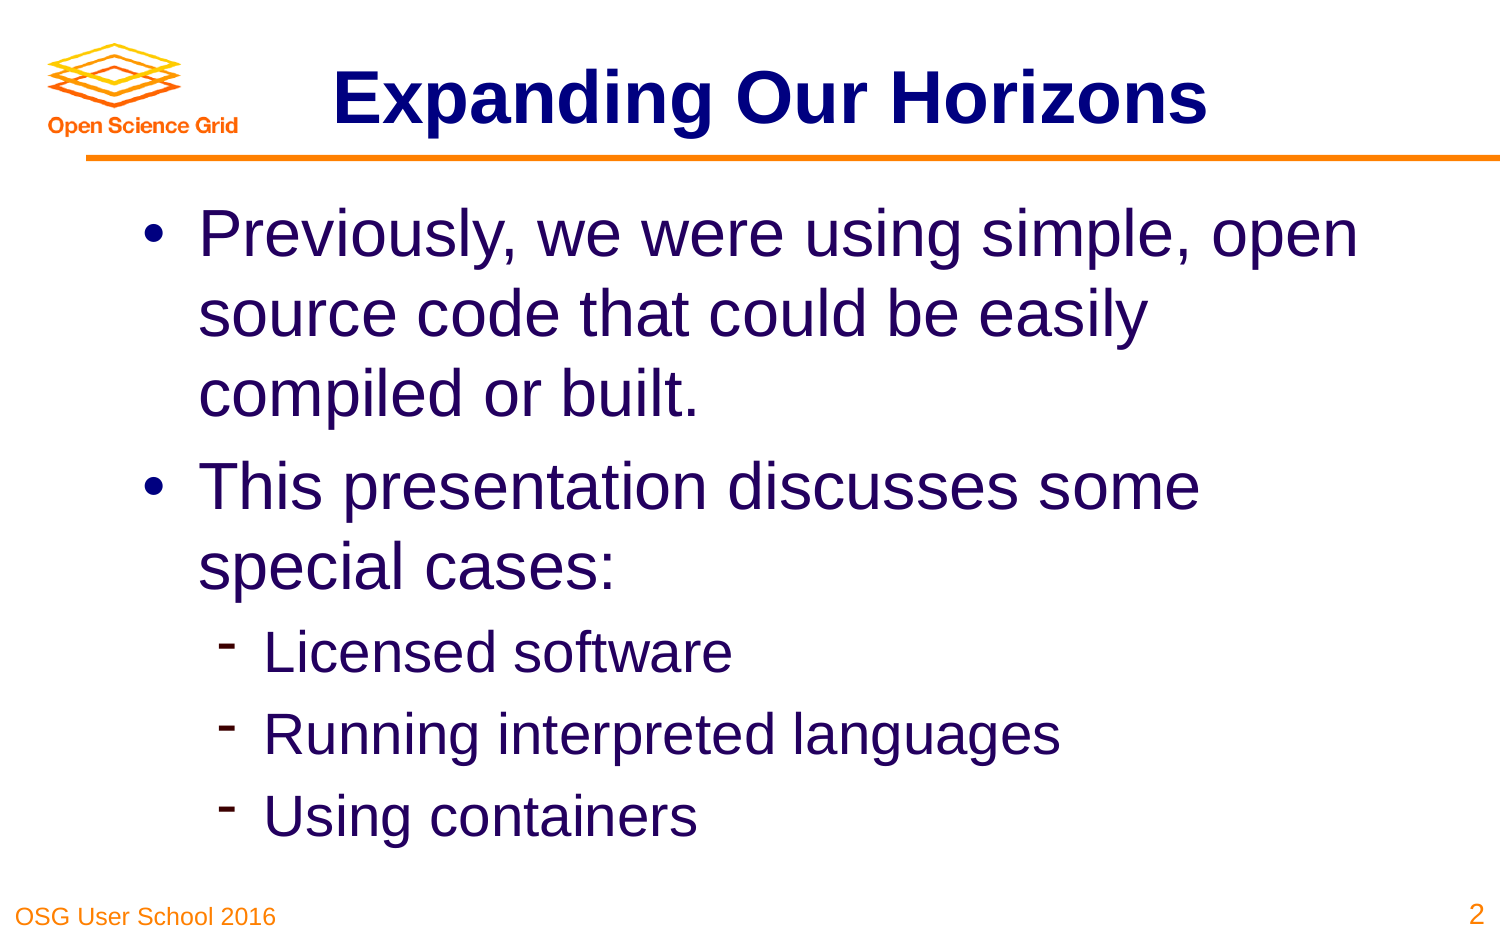

# Expanding Our Horizons
Previously, we were using simple, open source code that could be easily compiled or built.
This presentation discusses some special cases:
Licensed software
Running interpreted languages
Using containers
2